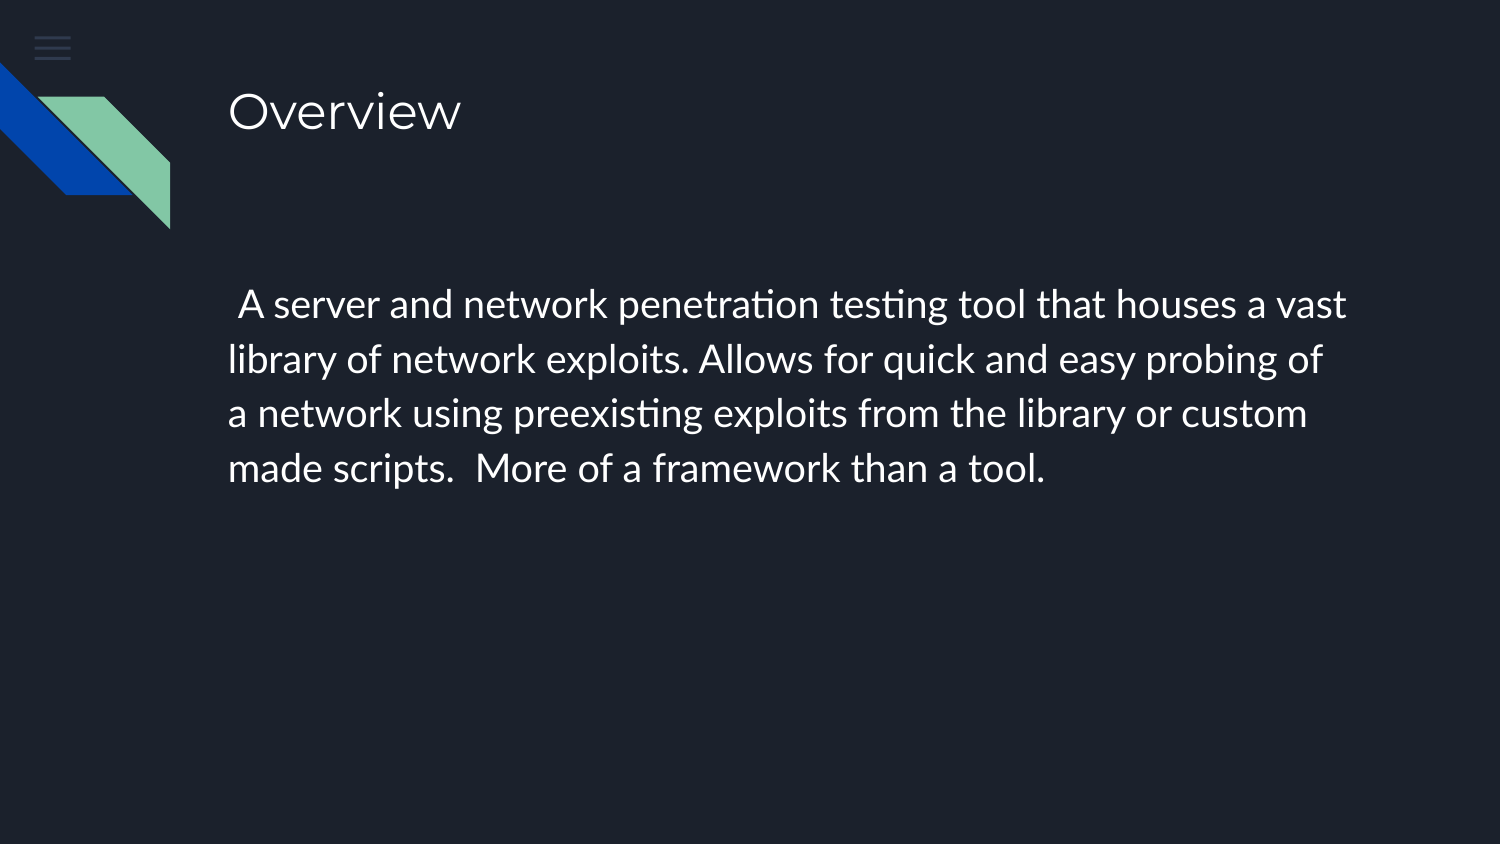

# Overview
 A server and network penetration testing tool that houses a vast library of network exploits. Allows for quick and easy probing of a network using preexisting exploits from the library or custom made scripts.  More of a framework than a tool.